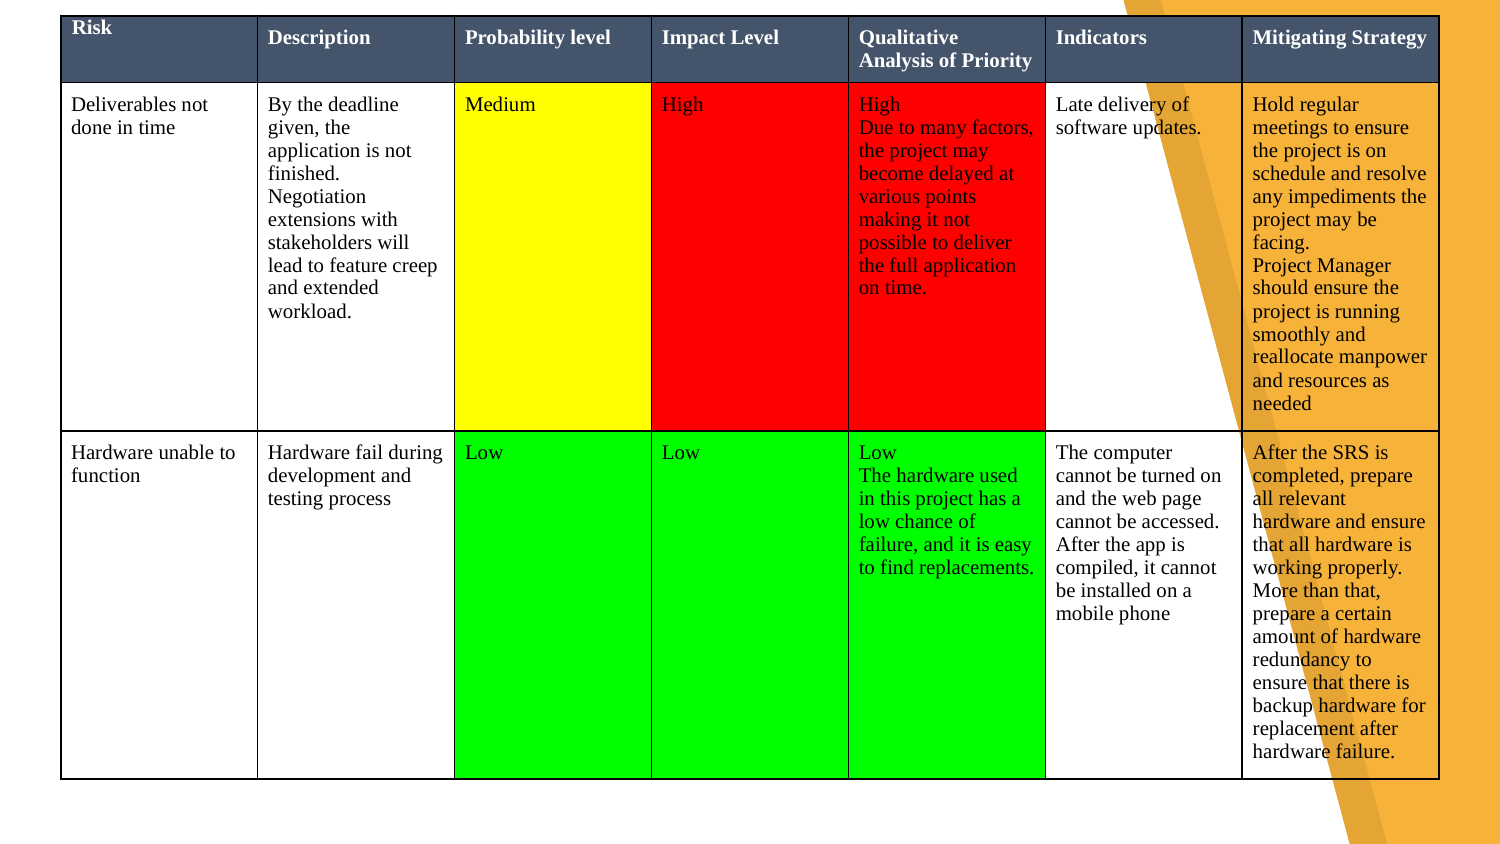

| Risk | Description | Probability level | Impact Level | Qualitative Analysis of Priority | Indicators | Mitigating Strategy |
| --- | --- | --- | --- | --- | --- | --- |
| Deliverables not done in time | By the deadline given, the application is not finished. Negotiation extensions with stakeholders will lead to feature creep and extended workload. | Medium | High | High Due to many factors, the project may become delayed at various points making it not possible to deliver the full application on time. | Late delivery of software updates. | Hold regular meetings to ensure the project is on schedule and resolve any impediments the project may be facing. Project Manager should ensure the project is running smoothly and reallocate manpower and resources as needed |
| Hardware unable to function | Hardware fail during development and testing process | Low | Low | Low The hardware used in this project has a low chance of failure, and it is easy to find replacements. | The computer cannot be turned on and the web page cannot be accessed. After the app is compiled, it cannot be installed on a mobile phone | After the SRS is completed, prepare all relevant hardware and ensure that all hardware is working properly. More than that, prepare a certain amount of hardware redundancy to ensure that there is backup hardware for replacement after hardware failure. |